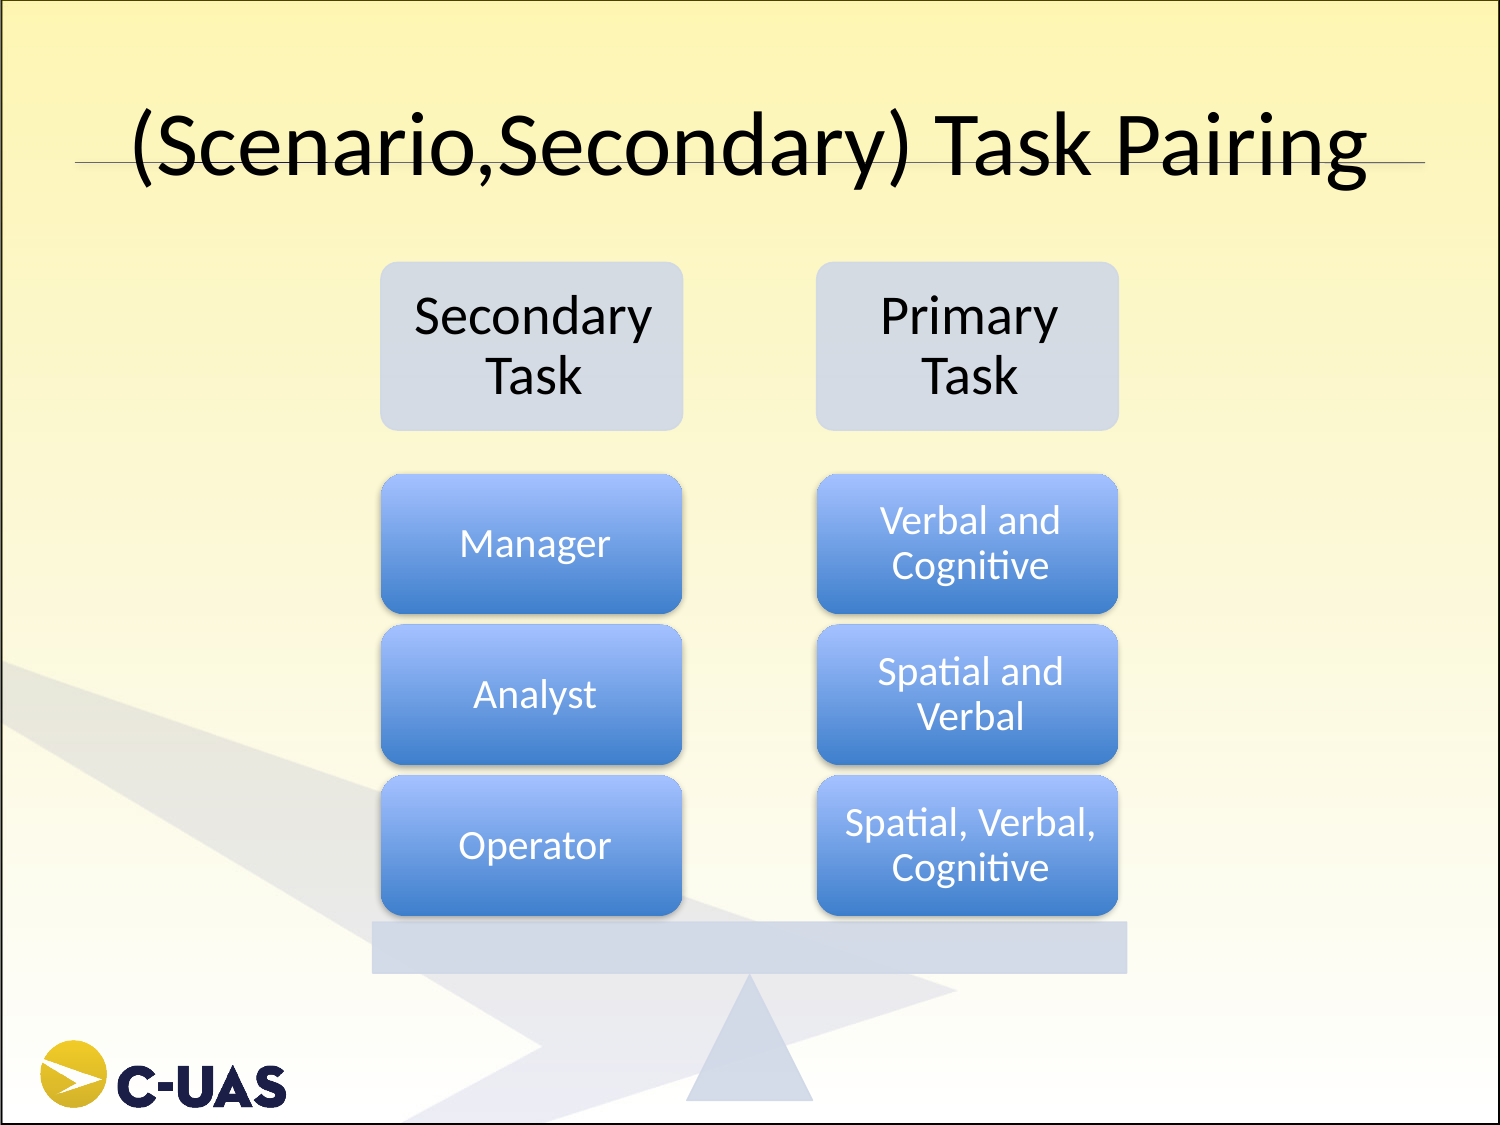

# (Scenario,Secondary) Task Pairing
Secondary Task
Primary Task
Spatial, Verbal, Cognitive
Spatial and Verbal
Verbal and Cognitive
Operator
Analyst
Manager